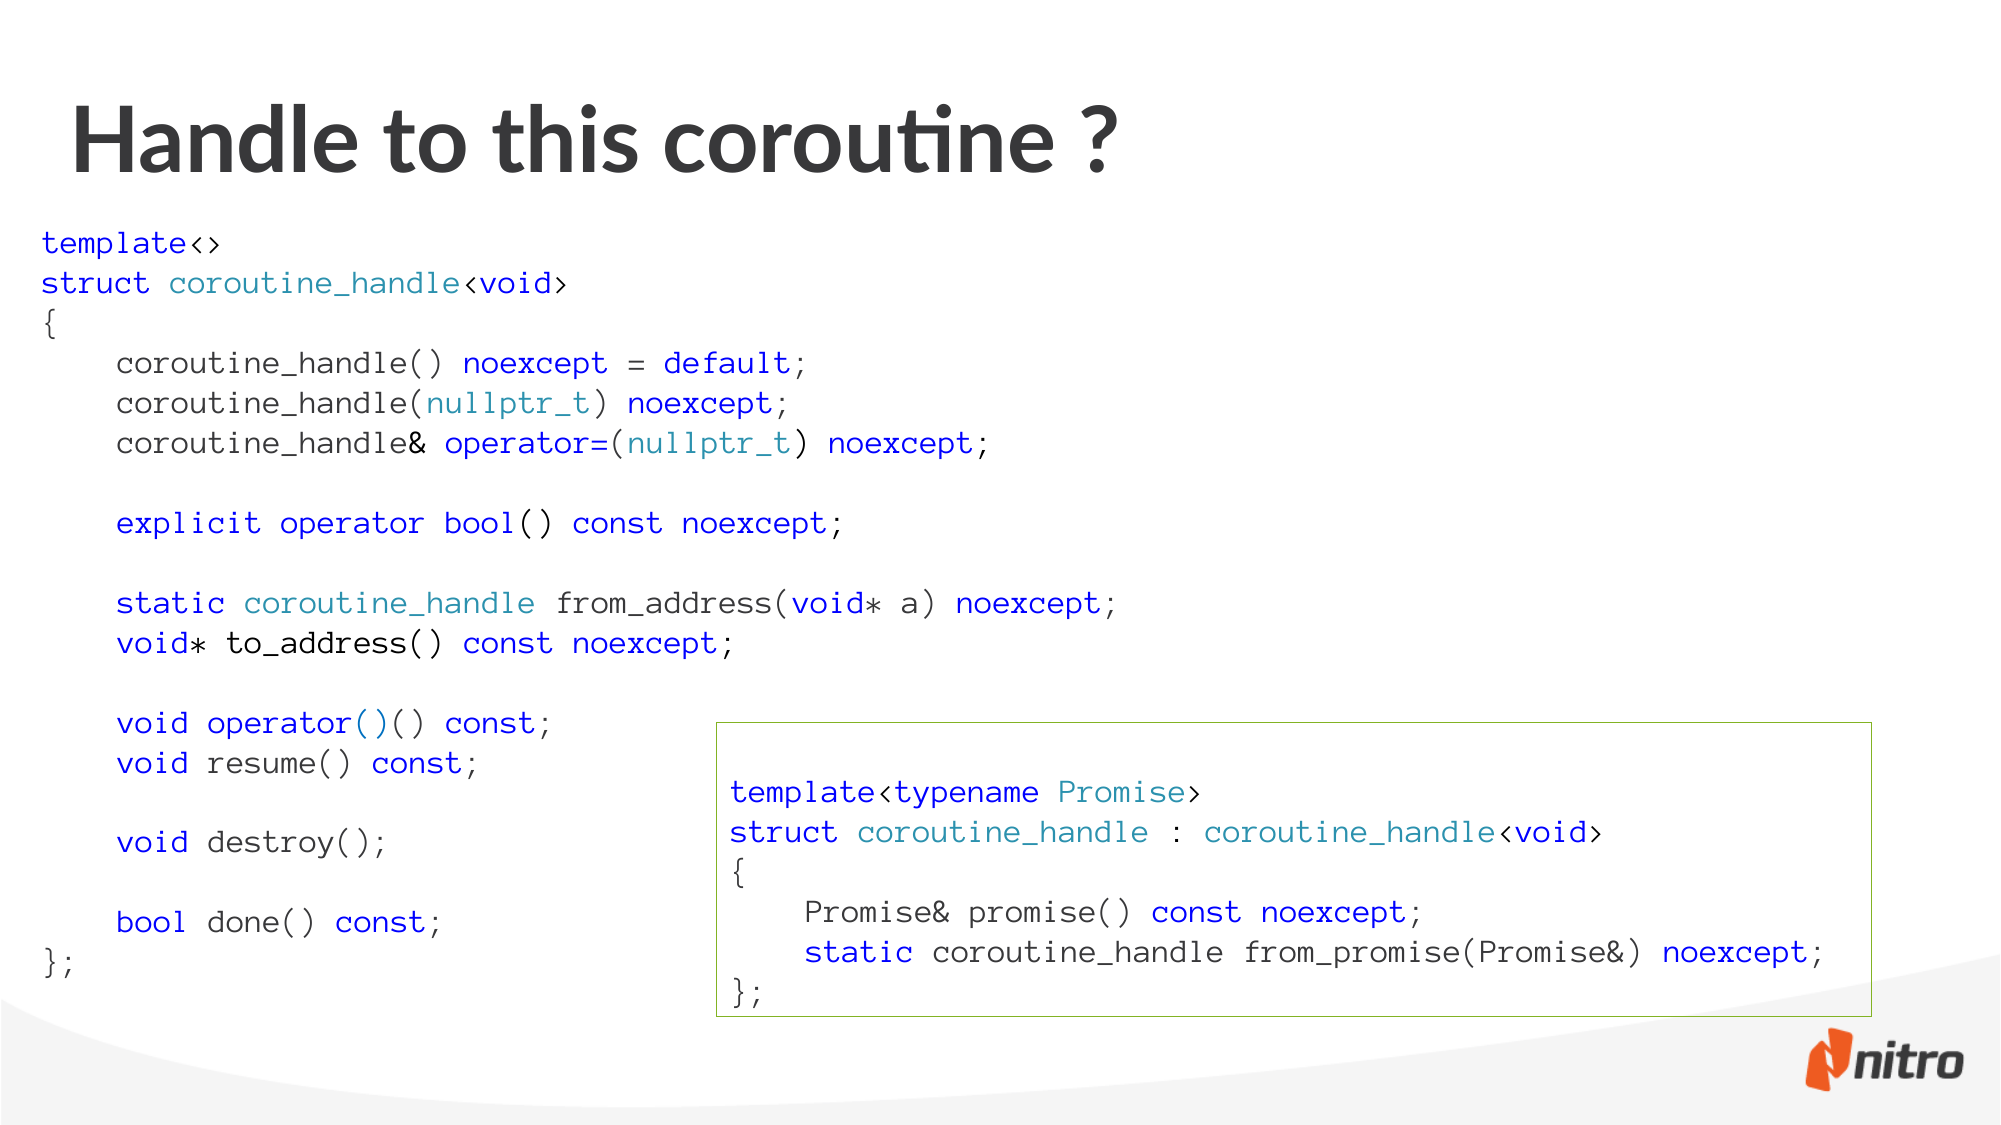

# Handle to this coroutine ?

template<>
struct coroutine_handle<void>
{
coroutine_handle() noexcept = default;
coroutine_handle(nullptr_t) noexcept;
coroutine_handle& operator=(nullptr_t) noexcept;

explicit operator bool() const noexcept;

static coroutine_handle from_address(void* a) noexcept;
void* to_address() const noexcept;

void operator()() const;
void resume() const;

void destroy();

bool done() const;
};

template<typename Promise>
struct coroutine_handle : coroutine_handle<void>
{
Promise& promise() const noexcept;
static coroutine_handle from_promise(Promise&) noexcept;
};